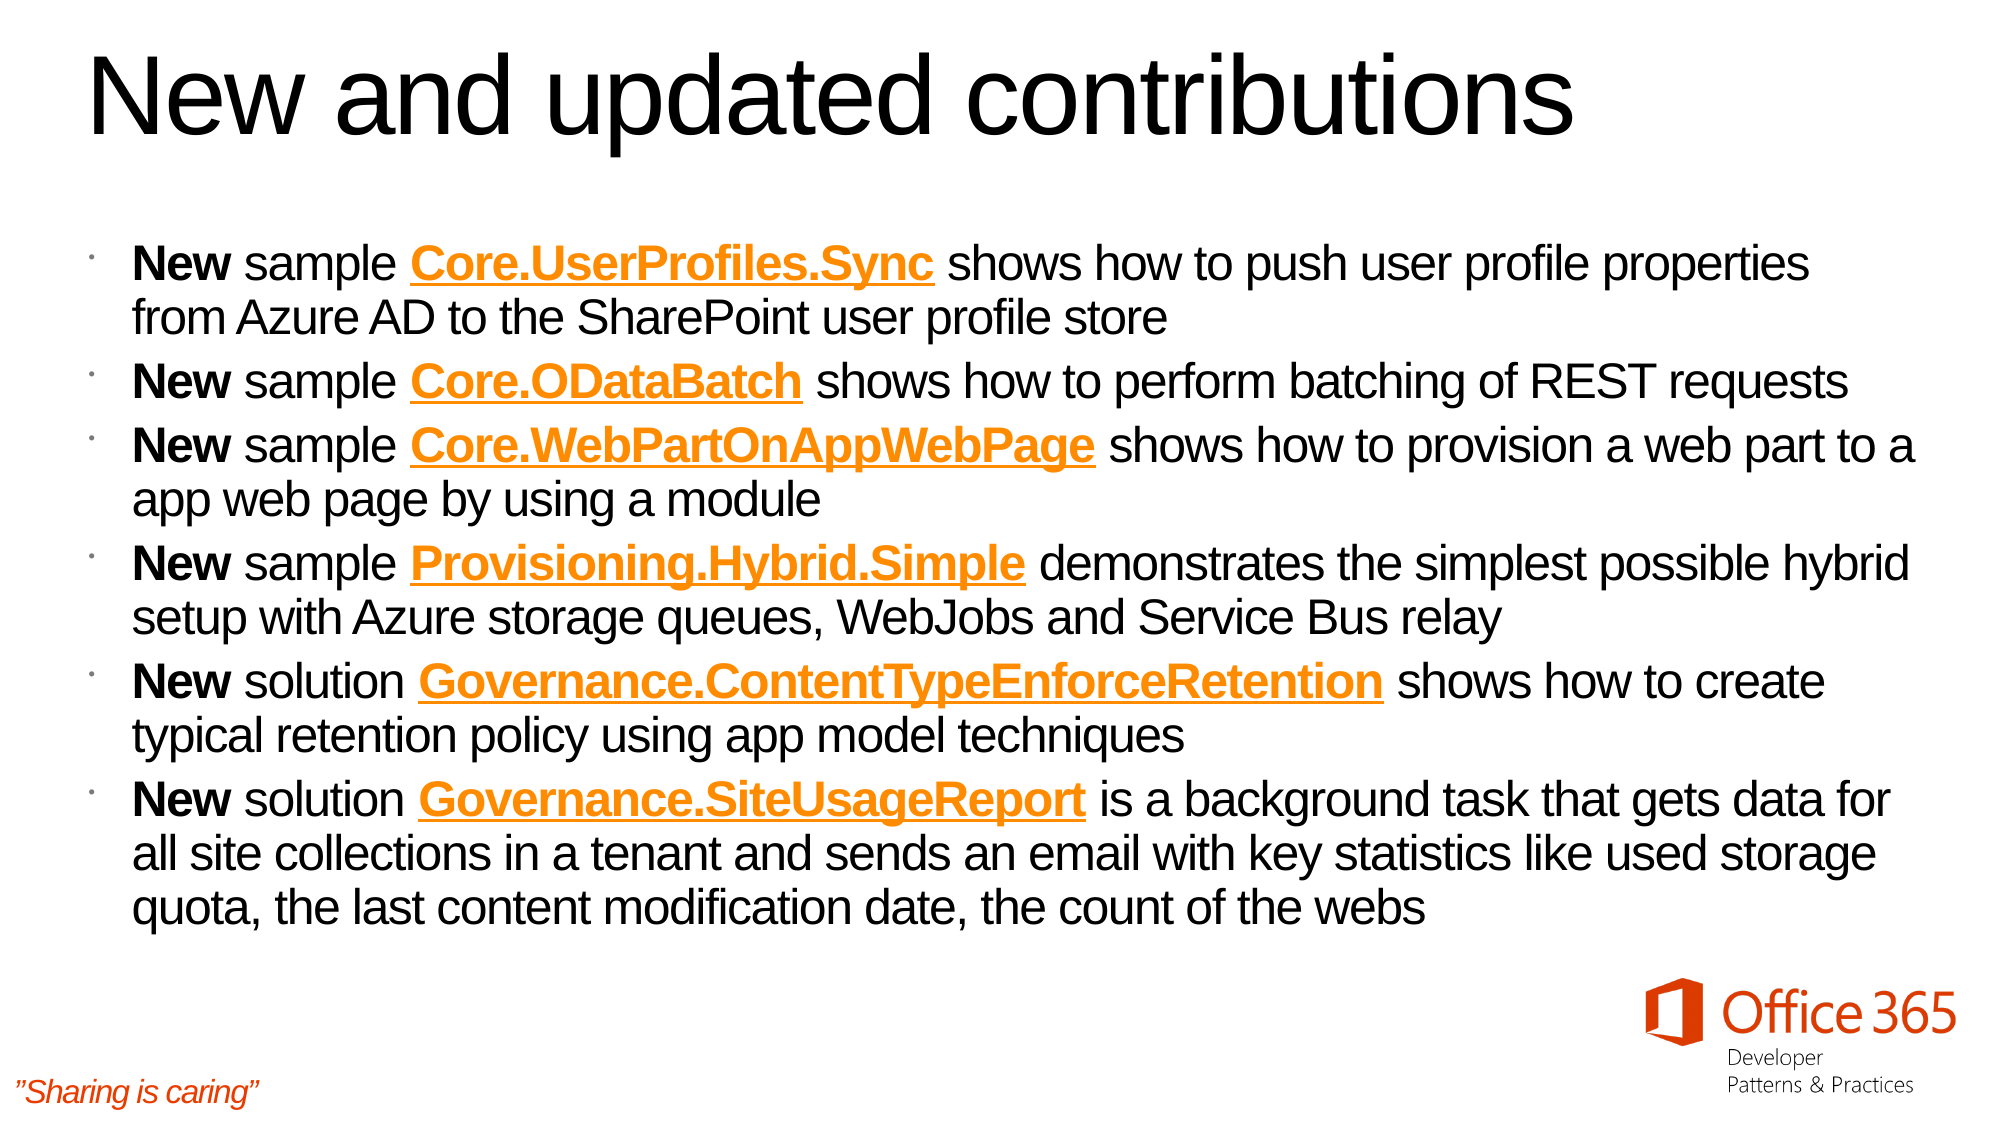

# New and updated contributions
New sample Core.UserProfiles.Sync shows how to push user profile properties from Azure AD to the SharePoint user profile store
New sample Core.ODataBatch shows how to perform batching of REST requests
New sample Core.WebPartOnAppWebPage shows how to provision a web part to a app web page by using a module
New sample Provisioning.Hybrid.Simple demonstrates the simplest possible hybrid setup with Azure storage queues, WebJobs and Service Bus relay
New solution Governance.ContentTypeEnforceRetention shows how to create typical retention policy using app model techniques
New solution Governance.SiteUsageReport is a background task that gets data for all site collections in a tenant and sends an email with key statistics like used storage quota, the last content modification date, the count of the webs